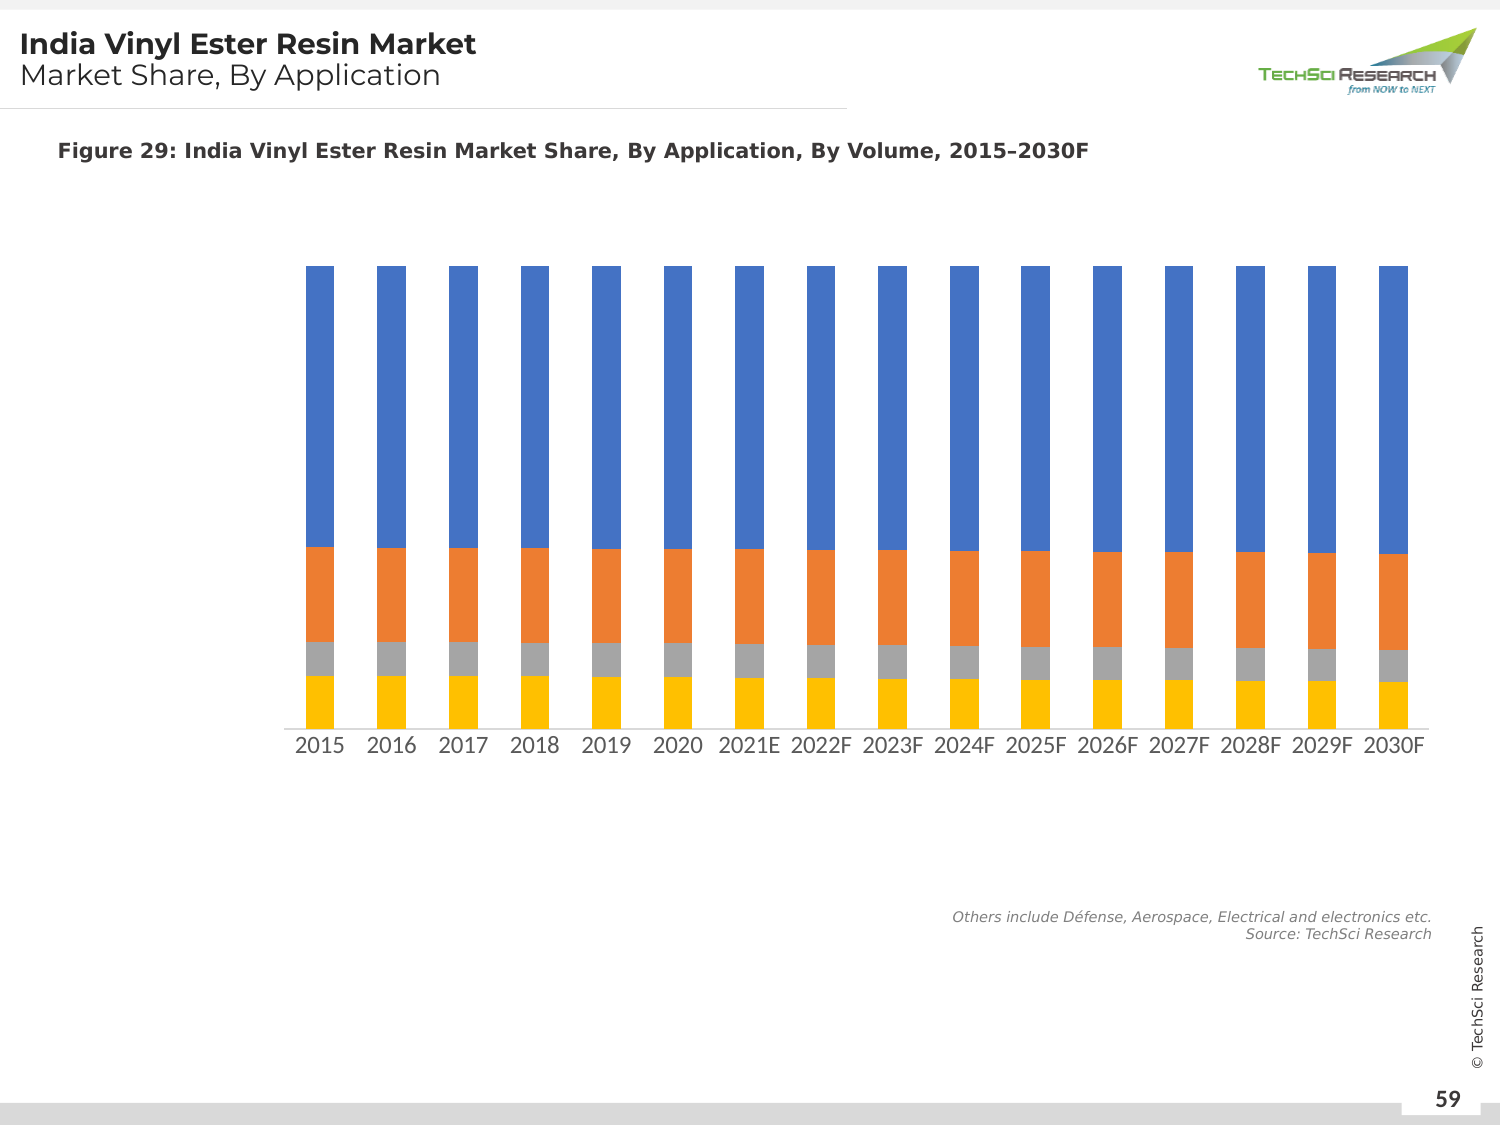

India Vinyl Ester Resin Market
Market Share, By Application
Figure 29: India Vinyl Ester Resin Market Share, By Application, By Volume, 2015–2030F

### Chart

| Category | Others | Renewables | Marine Components | Pipes & Tanks |
|---|---|---|---|---|
| 2015 | 0.1157 | 0.0735 | 0.204 | 0.6068 |
| 2016 | 0.115 | 0.0733 | 0.204 | 0.6077 |
| 2017 | 0.1144 | 0.073 | 0.204 | 0.6086 |
| 2018 | 0.1138 | 0.0728 | 0.204 | 0.6094 |
| 2019 | 0.1132 | 0.0725 | 0.204 | 0.6103 |
| 2020 | 0.1134 | 0.0723 | 0.2034 | 0.6109 |
| 2021E | 0.1114 | 0.072 | 0.205 | 0.6116 |
| 2022F | 0.1105 | 0.0718 | 0.2052 | 0.6125 |
| 2023F | 0.1092 | 0.0715 | 0.2058 | 0.6135 |
| 2024F | 0.1079 | 0.0713 | 0.2064 | 0.6144 |
| 2025F | 0.107 | 0.071 | 0.2066 | 0.6153 |
| 2026F | 0.1061 | 0.0708 | 0.2069 | 0.6163 |
| 2027F | 0.1052 | 0.0705 | 0.2071 | 0.6172 |
| 2028F | 0.1042 | 0.0703 | 0.2073 | 0.6181 |
| 2029F | 0.1033 | 0.07 | 0.2076 | 0.6191 |
| 2030F | 0.1013 | 0.0698 | 0.2078 | 0.6211 |
Others include Défense, Aerospace, Electrical and electronics etc.
Source: TechSci Research